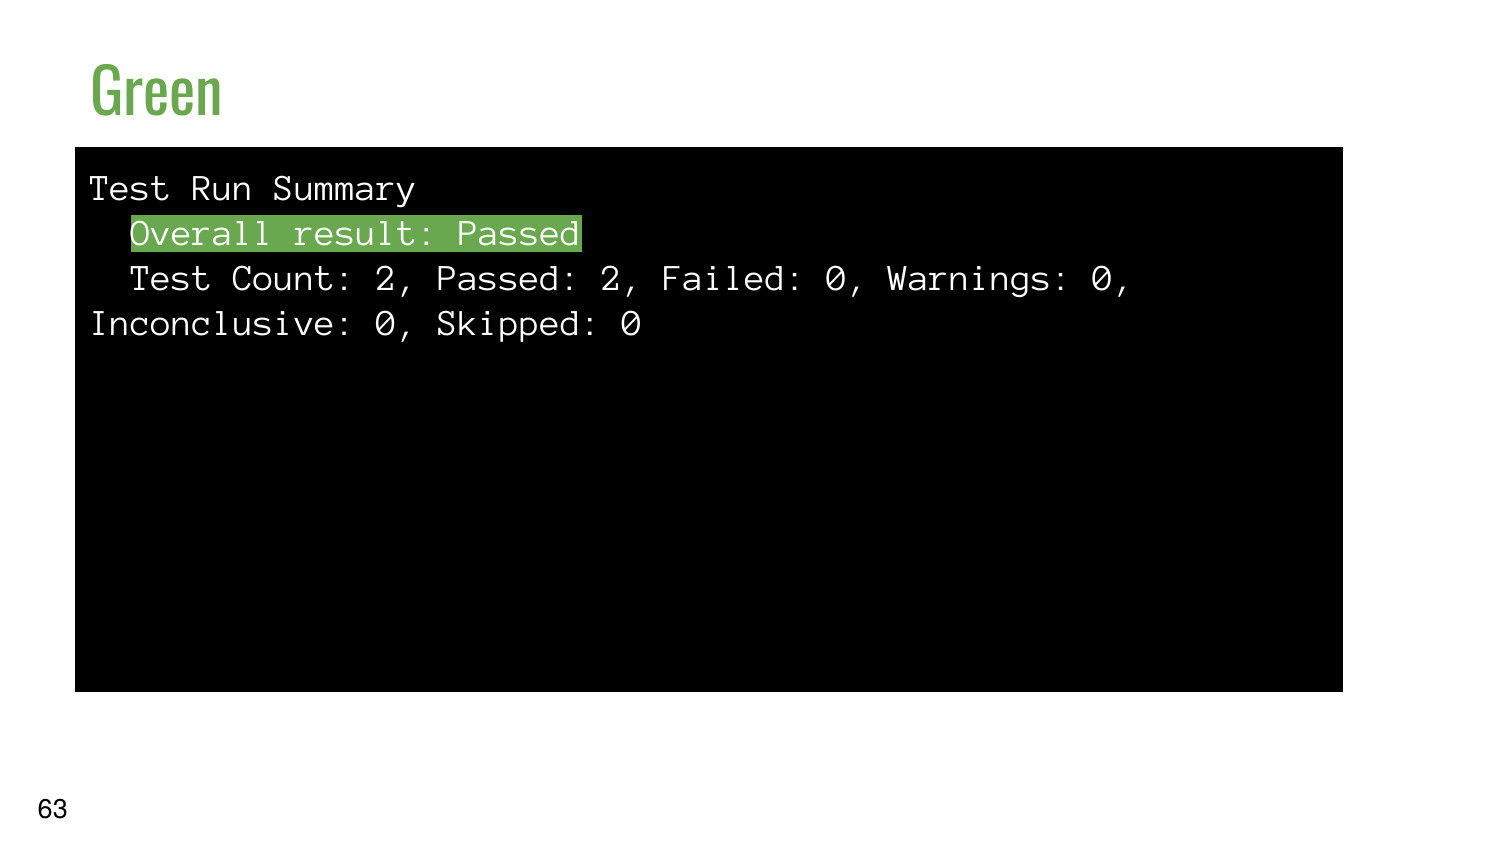

# Green
Test Run Summary
  Overall result: Passed
  Test Count: 2, Passed: 2, Failed: 0, Warnings: 0, Inconclusive: 0, Skipped: 0
63